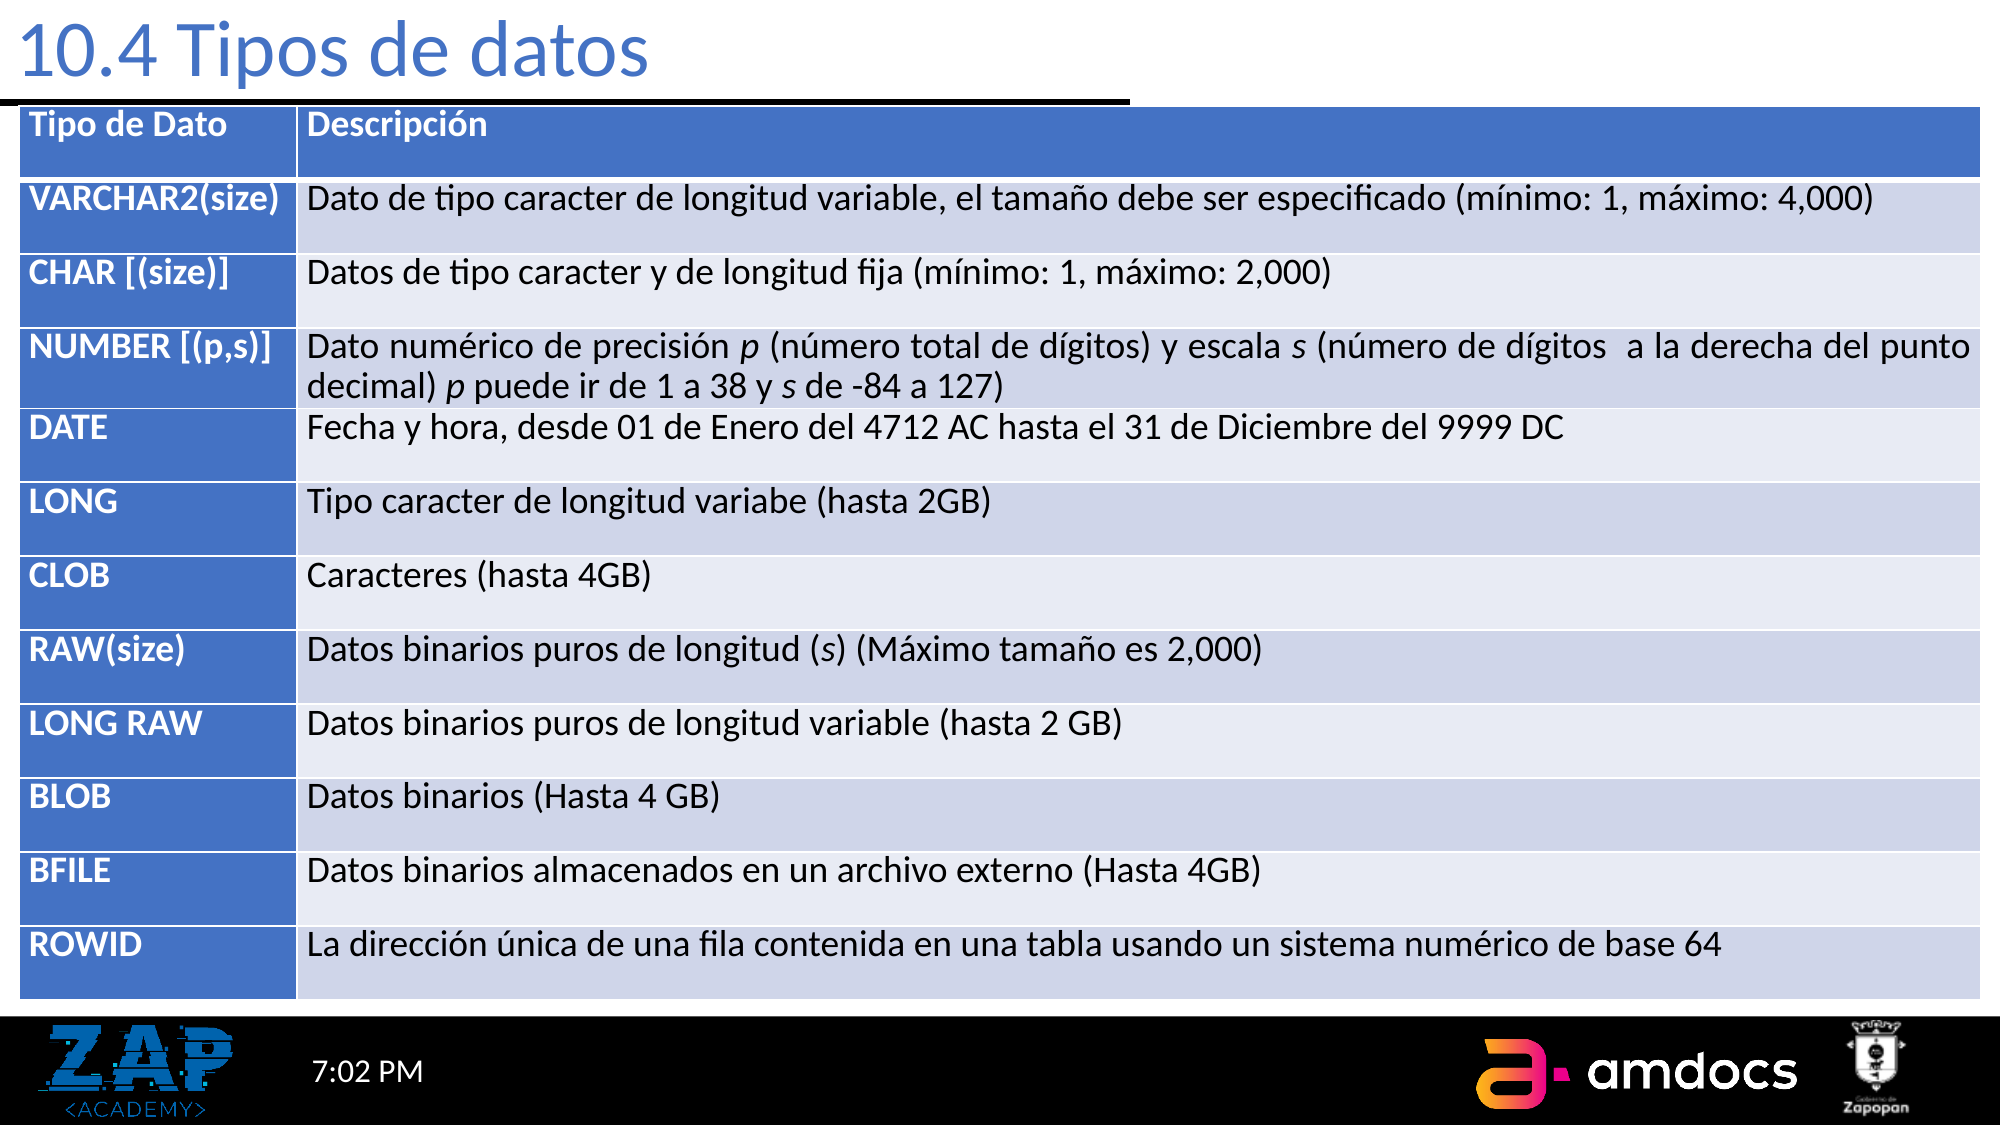

# 10.4 Tipos de datos
| Tipo de Dato | Descripción |
| --- | --- |
| VARCHAR2(size) | Dato de tipo caracter de longitud variable, el tamaño debe ser especificado (mínimo: 1, máximo: 4,000) |
| CHAR [(size)] | Datos de tipo caracter y de longitud fija (mínimo: 1, máximo: 2,000) |
| NUMBER [(p,s)] | Dato numérico de precisión p (número total de dígitos) y escala s (número de dígitos a la derecha del punto decimal) p puede ir de 1 a 38 y s de -84 a 127) |
| DATE | Fecha y hora, desde 01 de Enero del 4712 AC hasta el 31 de Diciembre del 9999 DC |
| LONG | Tipo caracter de longitud variabe (hasta 2GB) |
| CLOB | Caracteres (hasta 4GB) |
| RAW(size) | Datos binarios puros de longitud (s) (Máximo tamaño es 2,000) |
| LONG RAW | Datos binarios puros de longitud variable (hasta 2 GB) |
| BLOB | Datos binarios (Hasta 4 GB) |
| BFILE | Datos binarios almacenados en un archivo externo (Hasta 4GB) |
| ROWID | La dirección única de una fila contenida en una tabla usando un sistema numérico de base 64 |
7:02 PM